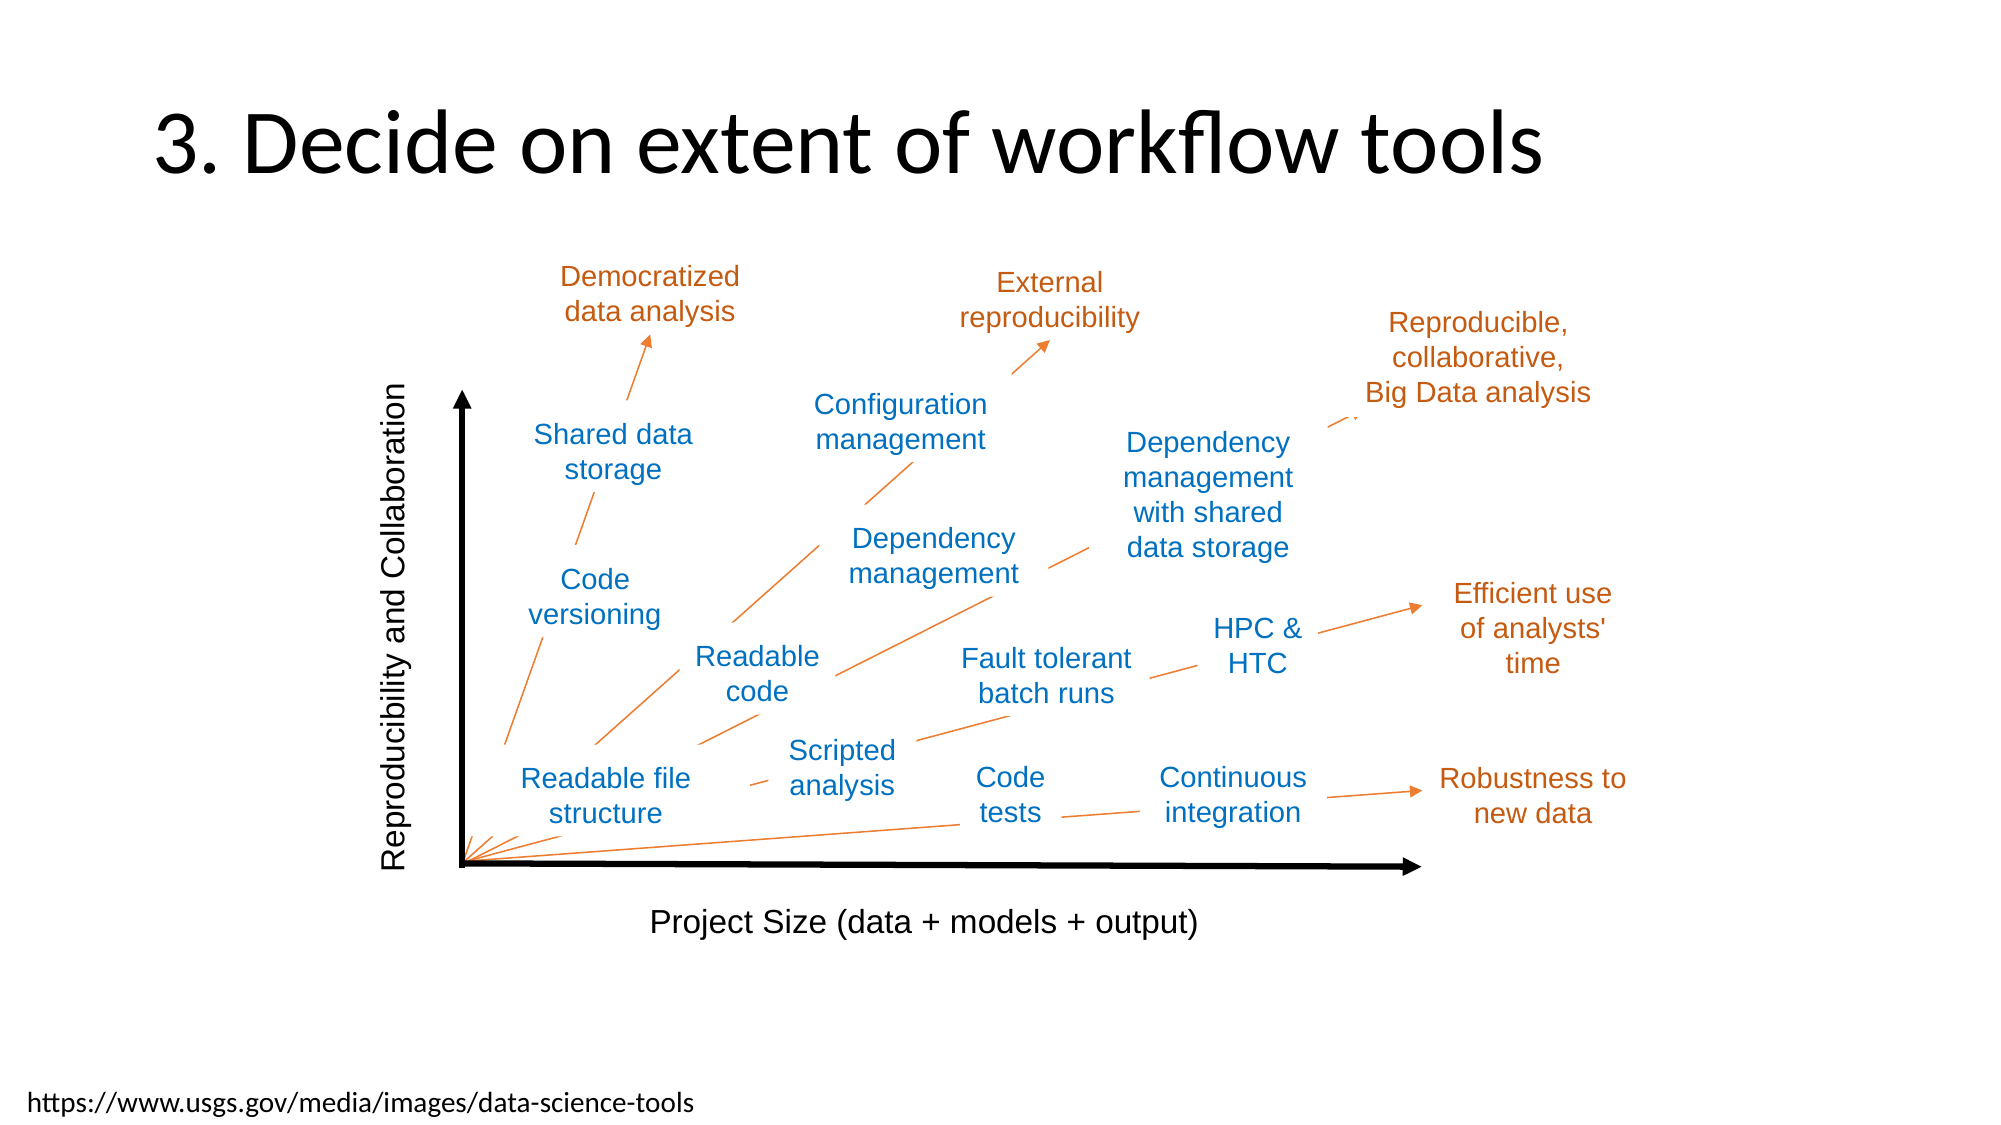

3. Decide on extent of workflow tools
Democratized data analysis
External reproducibility
Reproducible, collaborative,
Big Data analysis
Configuration management
Shared data storage
Dependency management with shared data storage
Dependency management
Code versioning
Efficient use of analysts' time
Reproducibility and Collaboration
HPC & HTC
Readable code
Fault tolerant batch runs
Scripted analysis
Code tests
Continuous integration
Readable file structure
Robustness to new data
Project Size (data + models + output)
https://www.usgs.gov/media/images/data-science-tools